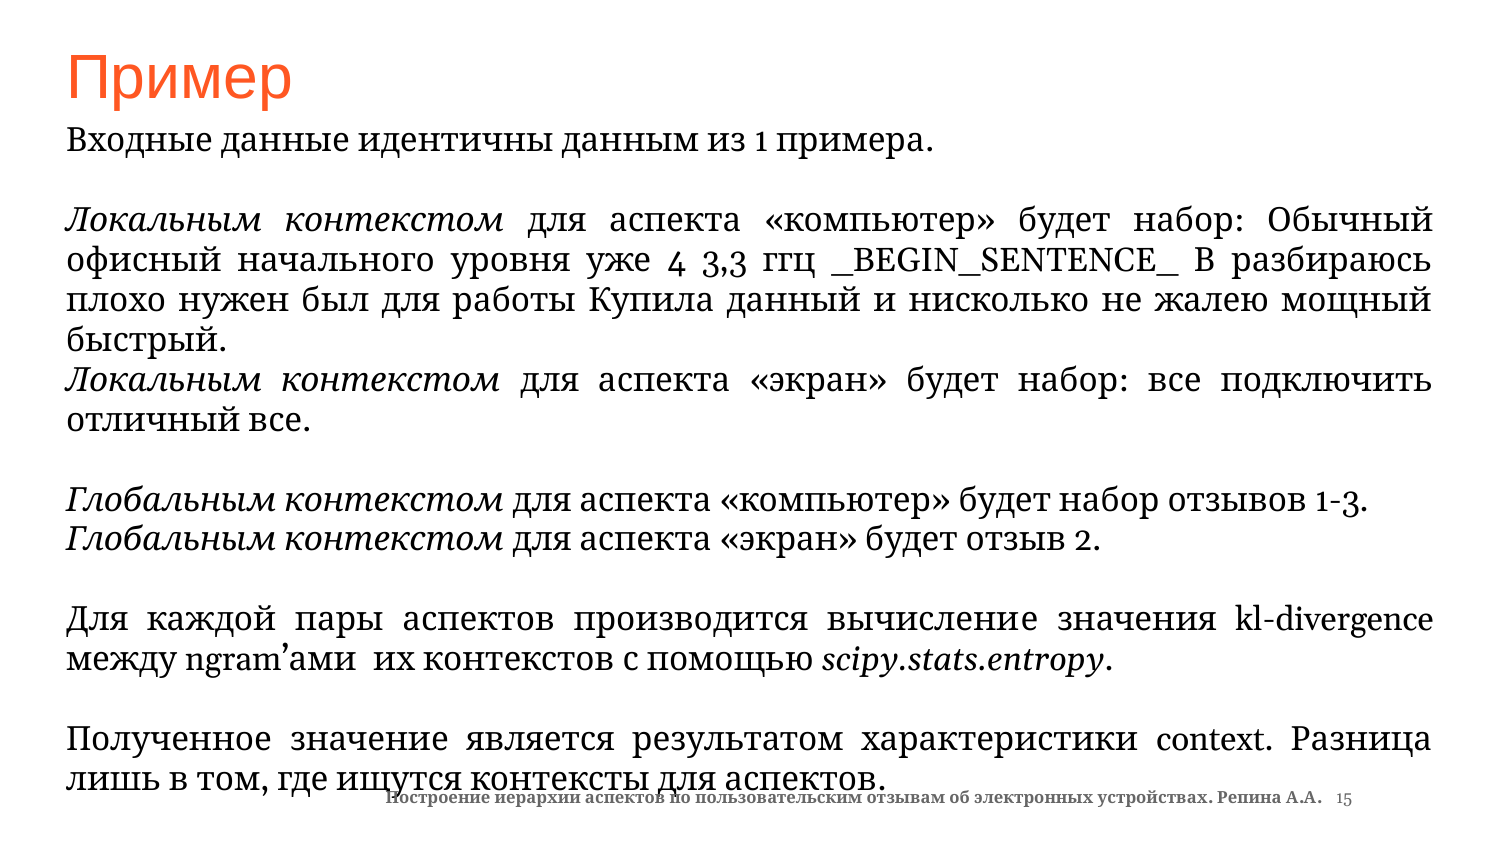

# Пример
Входные данные идентичны данным из 1 примера.

Локальным контекстом для аспекта «компьютер» будет набор: Обычный офисный начального уровня уже 4 3,3 ггц _BEGIN_SENTENCE_ В разбираюсь плохо нужен был для работы Купила данный и нисколько не жалею мощный быстрый.
Локальным контекстом для аспекта «экран» будет набор: все подключить отличный все.

Глобальным контекстом для аспекта «компьютер» будет набор отзывов 1-3.
Глобальным контекстом для аспекта «экран» будет отзыв 2.

Для каждой пары аспектов производится вычисление значения kl-divergence между ngram’ами  их контекстов с помощью scipy.stats.entropy.

Полученное значение является результатом характеристики context. Разница лишь в том, где ищутся контексты для аспектов.

Построение иерархии аспектов по пользовательским отзывам об электронных устройствах. Репина А.А.   15